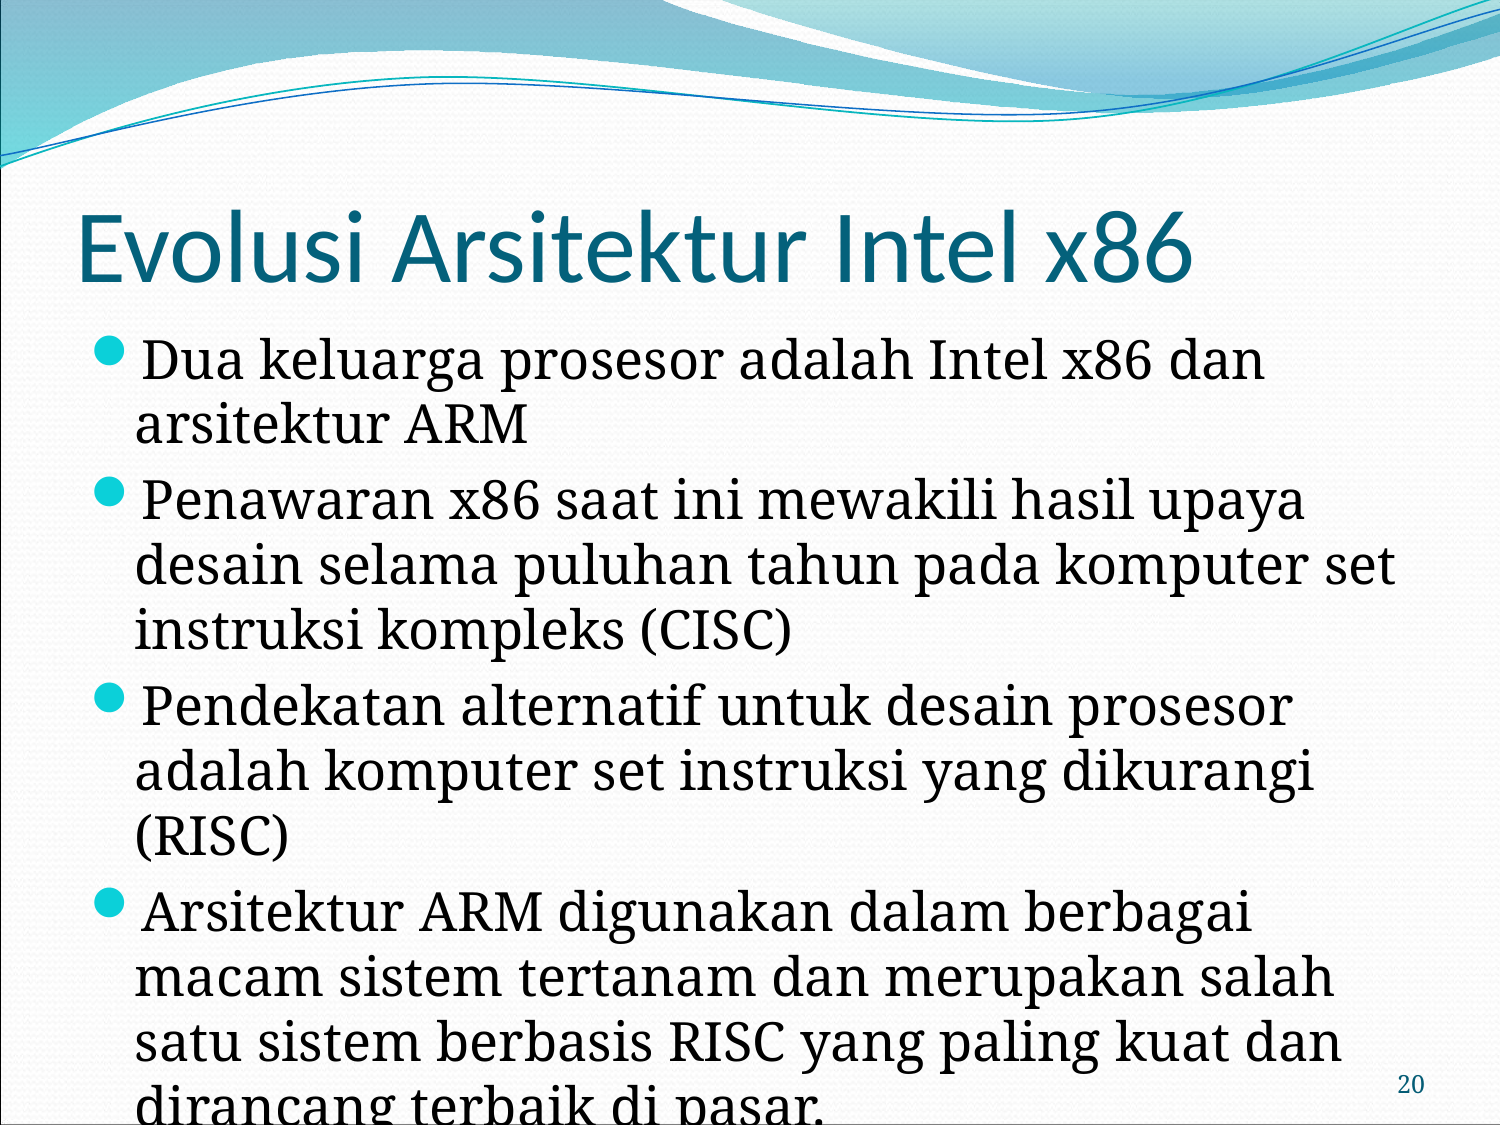

# Evolusi Arsitektur Intel x86
Dua keluarga prosesor adalah Intel x86 dan arsitektur ARM
Penawaran x86 saat ini mewakili hasil upaya desain selama puluhan tahun pada komputer set instruksi kompleks (CISC)
Pendekatan alternatif untuk desain prosesor adalah komputer set instruksi yang dikurangi (RISC)
Arsitektur ARM digunakan dalam berbagai macam sistem tertanam dan merupakan salah satu sistem berbasis RISC yang paling kuat dan dirancang terbaik di pasar.

20